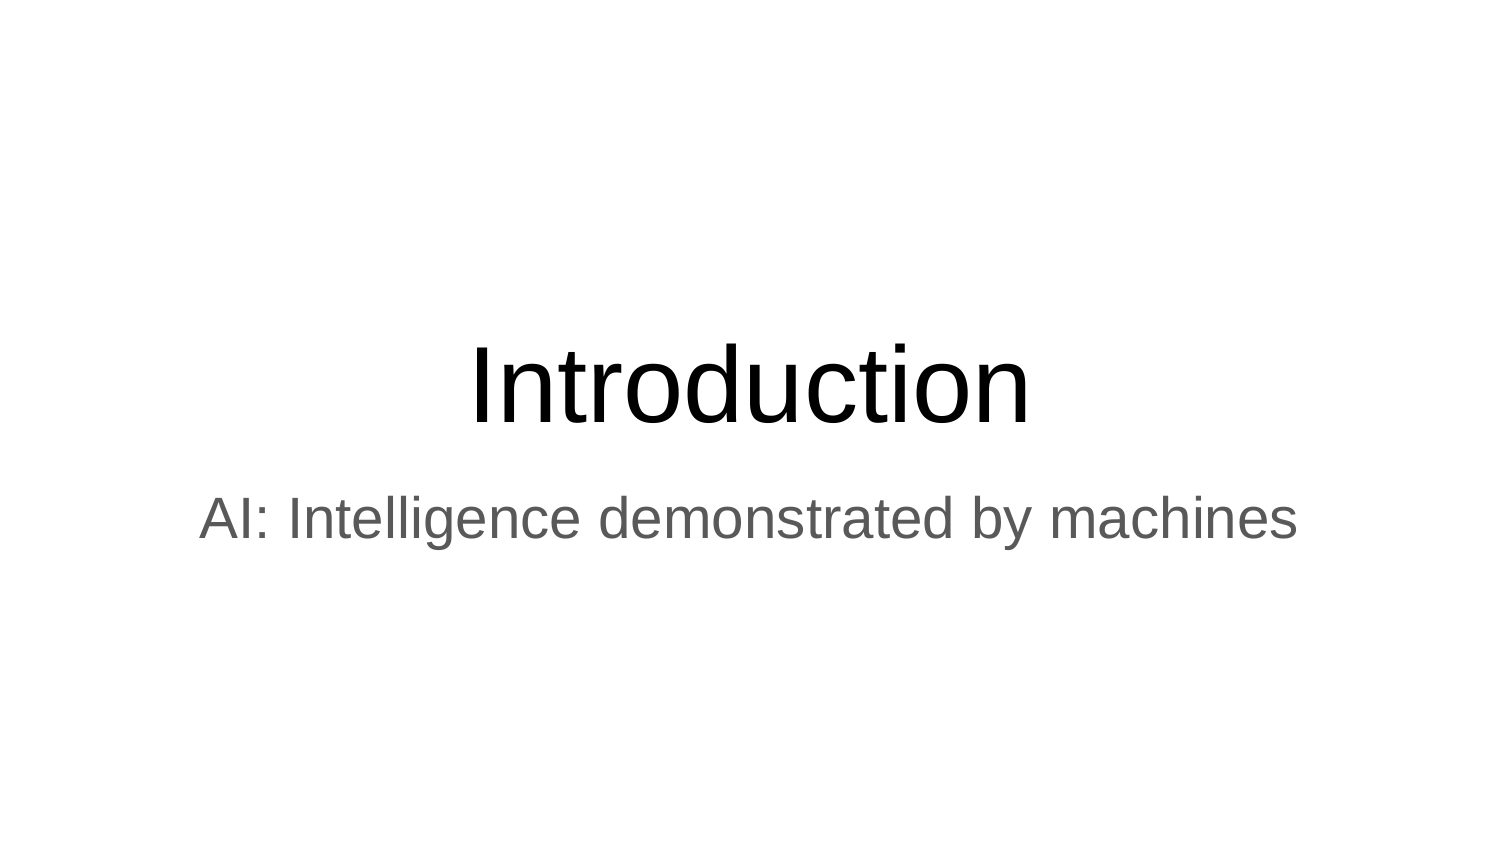

# Introduction
AI: Intelligence demonstrated by machines